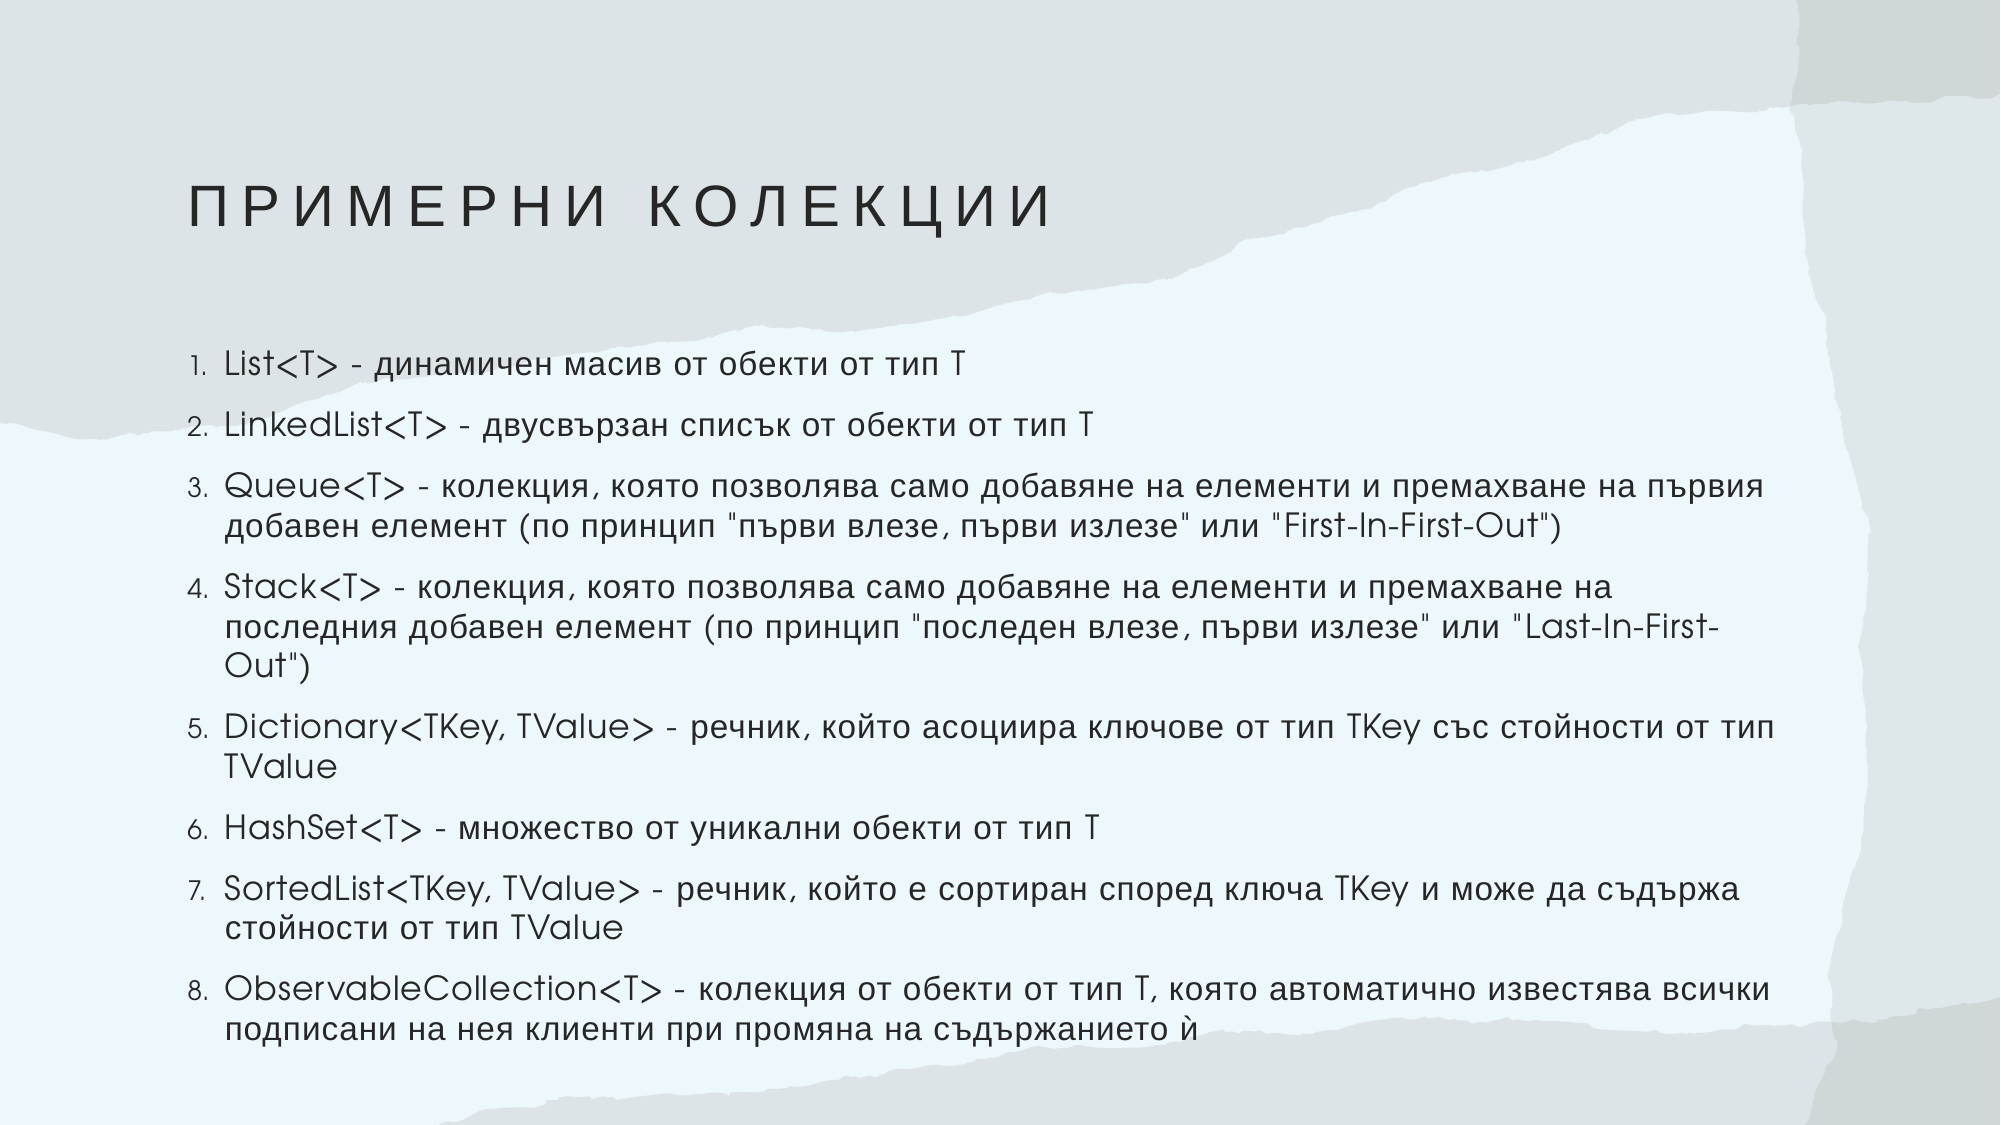

# Примерни колекции
List<T> - динамичен масив от обекти от тип T
LinkedList<T> - двусвързан списък от обекти от тип T
Queue<T> - колекция, която позволява само добавяне на елементи и премахване на първия добавен елемент (по принцип "първи влезе, първи излезе" или "First-In-First-Out")
Stack<T> - колекция, която позволява само добавяне на елементи и премахване на последния добавен елемент (по принцип "последен влезе, първи излезе" или "Last-In-First-Out")
Dictionary<TKey, TValue> - речник, който асоциира ключове от тип TKey със стойности от тип TValue
HashSet<T> - множество от уникални обекти от тип T
SortedList<TKey, TValue> - речник, който е сортиран според ключа TKey и може да съдържа стойности от тип TValue
ObservableCollection<T> - колекция от обекти от тип T, която автоматично известява всички подписани на нея клиенти при промяна на съдържанието ѝ